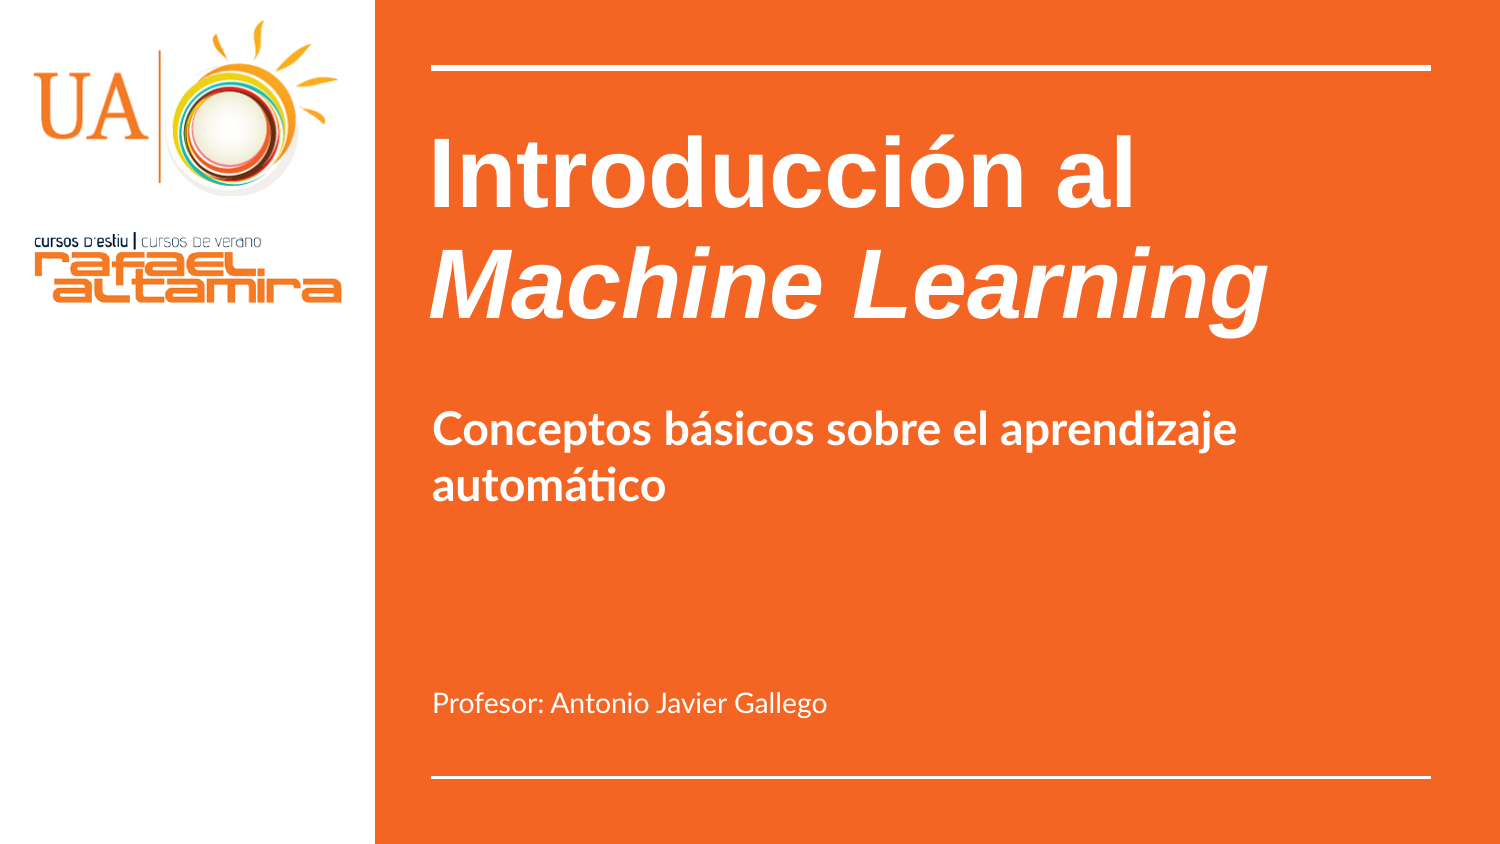

# Introducción al Machine Learning
Conceptos básicos sobre el aprendizaje automático

Profesor: Antonio Javier Gallego